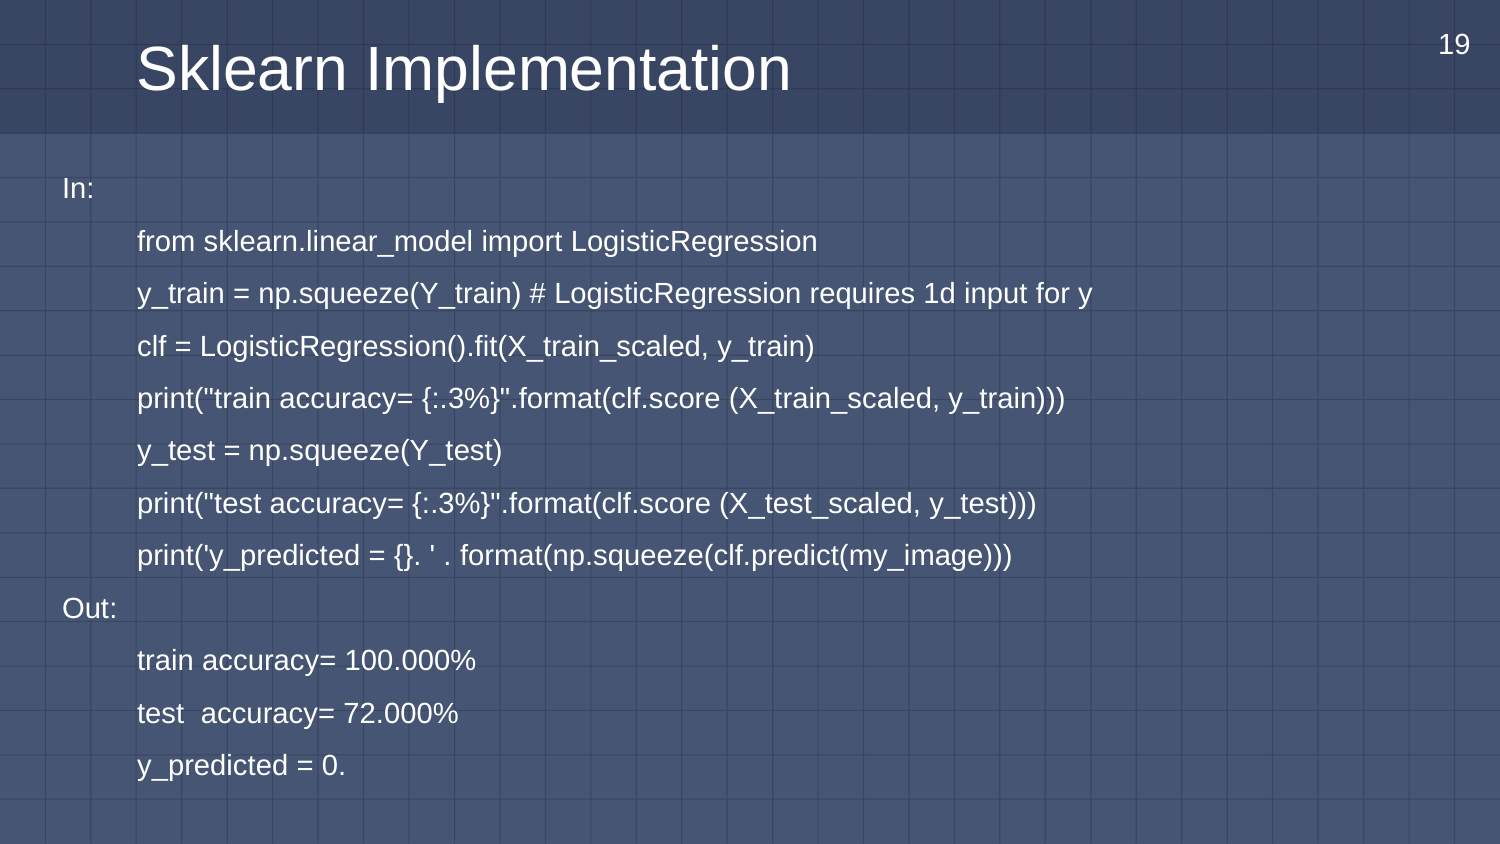

19
# Sklearn Implementation
In:
from sklearn.linear_model import LogisticRegression
y_train = np.squeeze(Y_train) # LogisticRegression requires 1d input for y
clf = LogisticRegression().fit(X_train_scaled, y_train)
print("train accuracy= {:.3%}".format(clf.score (X_train_scaled, y_train)))
y_test = np.squeeze(Y_test)
print("test accuracy= {:.3%}".format(clf.score (X_test_scaled, y_test)))
print('y_predicted = {}. ' . format(np.squeeze(clf.predict(my_image)))
Out:
train accuracy= 100.000%
test  accuracy= 72.000%
y_predicted = 0.